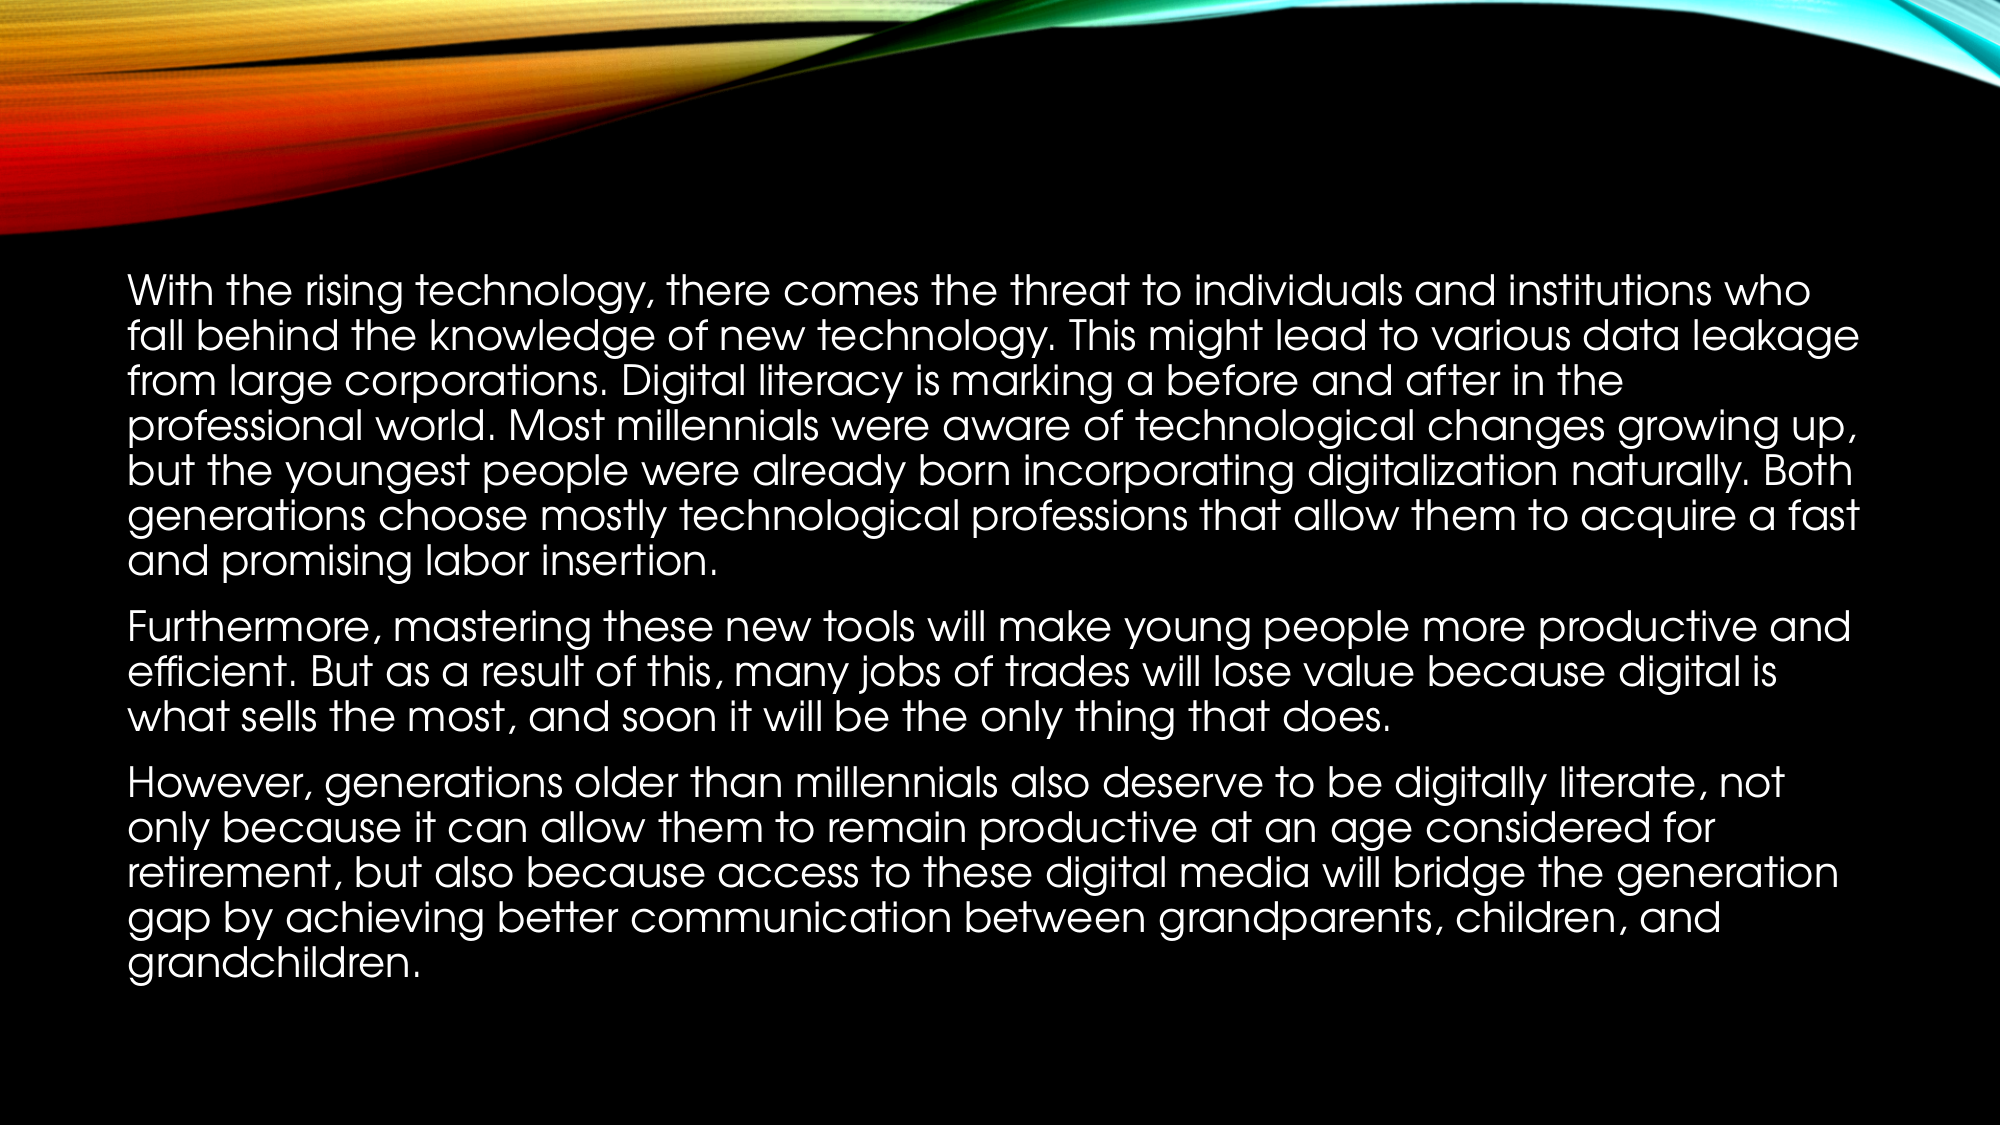

With the rising technology, there comes the threat to individuals and institutions who fall behind the knowledge of new technology. This might lead to various data leakage from large corporations. Digital literacy is marking a before and after in the professional world. Most millennials were aware of technological changes growing up, but the youngest people were already born incorporating digitalization naturally. Both generations choose mostly technological professions that allow them to acquire a fast and promising labor insertion.
Furthermore, mastering these new tools will make young people more productive and efficient. But as a result of this, many jobs of trades will lose value because digital is what sells the most, and soon it will be the only thing that does.
However, generations older than millennials also deserve to be digitally literate, not only because it can allow them to remain productive at an age considered for retirement, but also because access to these digital media will bridge the generation gap by achieving better communication between grandparents, children, and grandchildren.